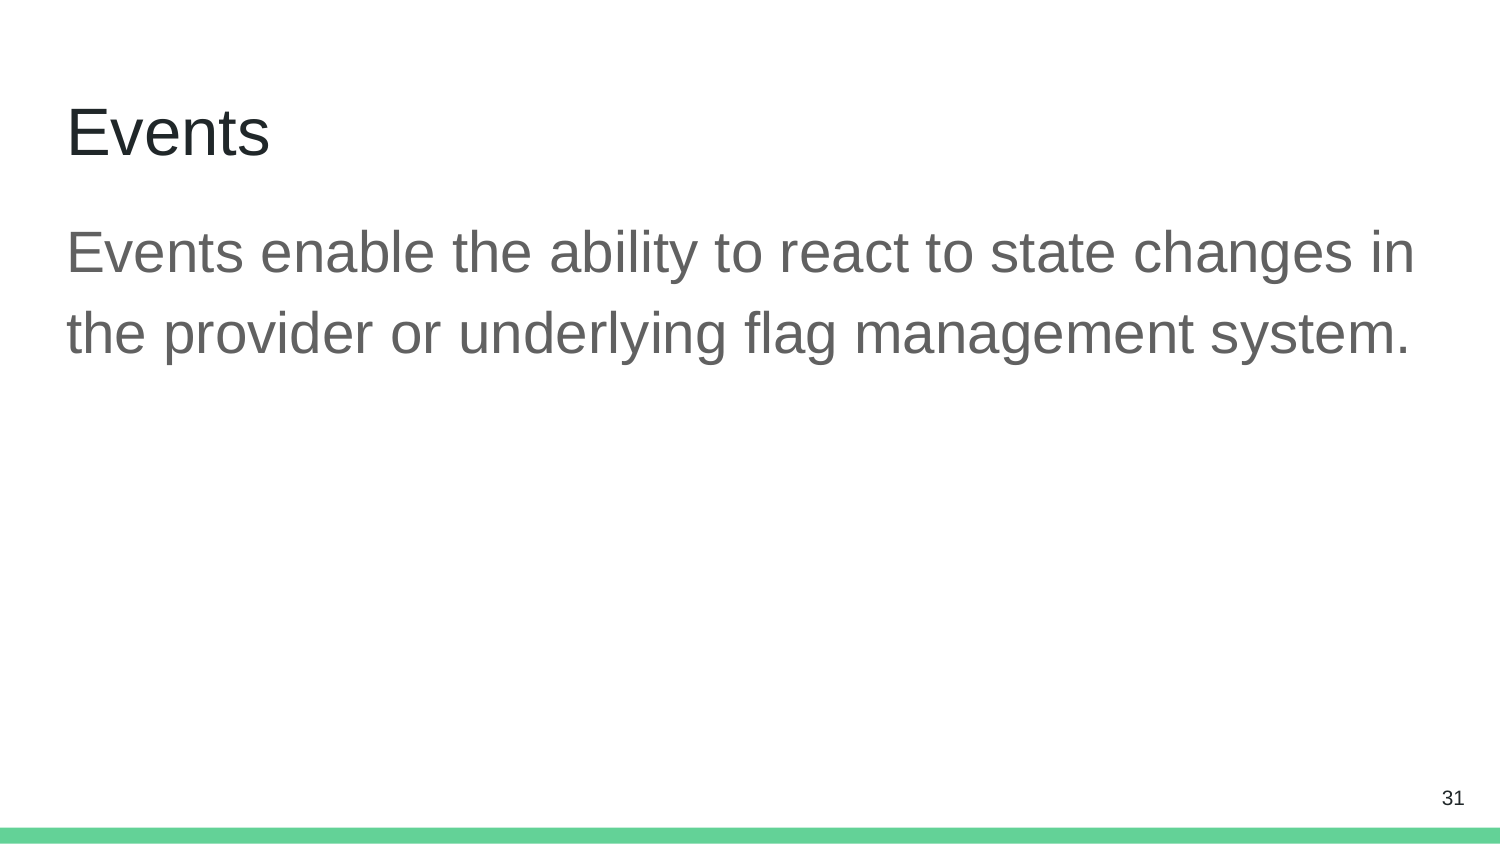

# Events
Events enable the ability to react to state changes in the provider or underlying flag management system.
31